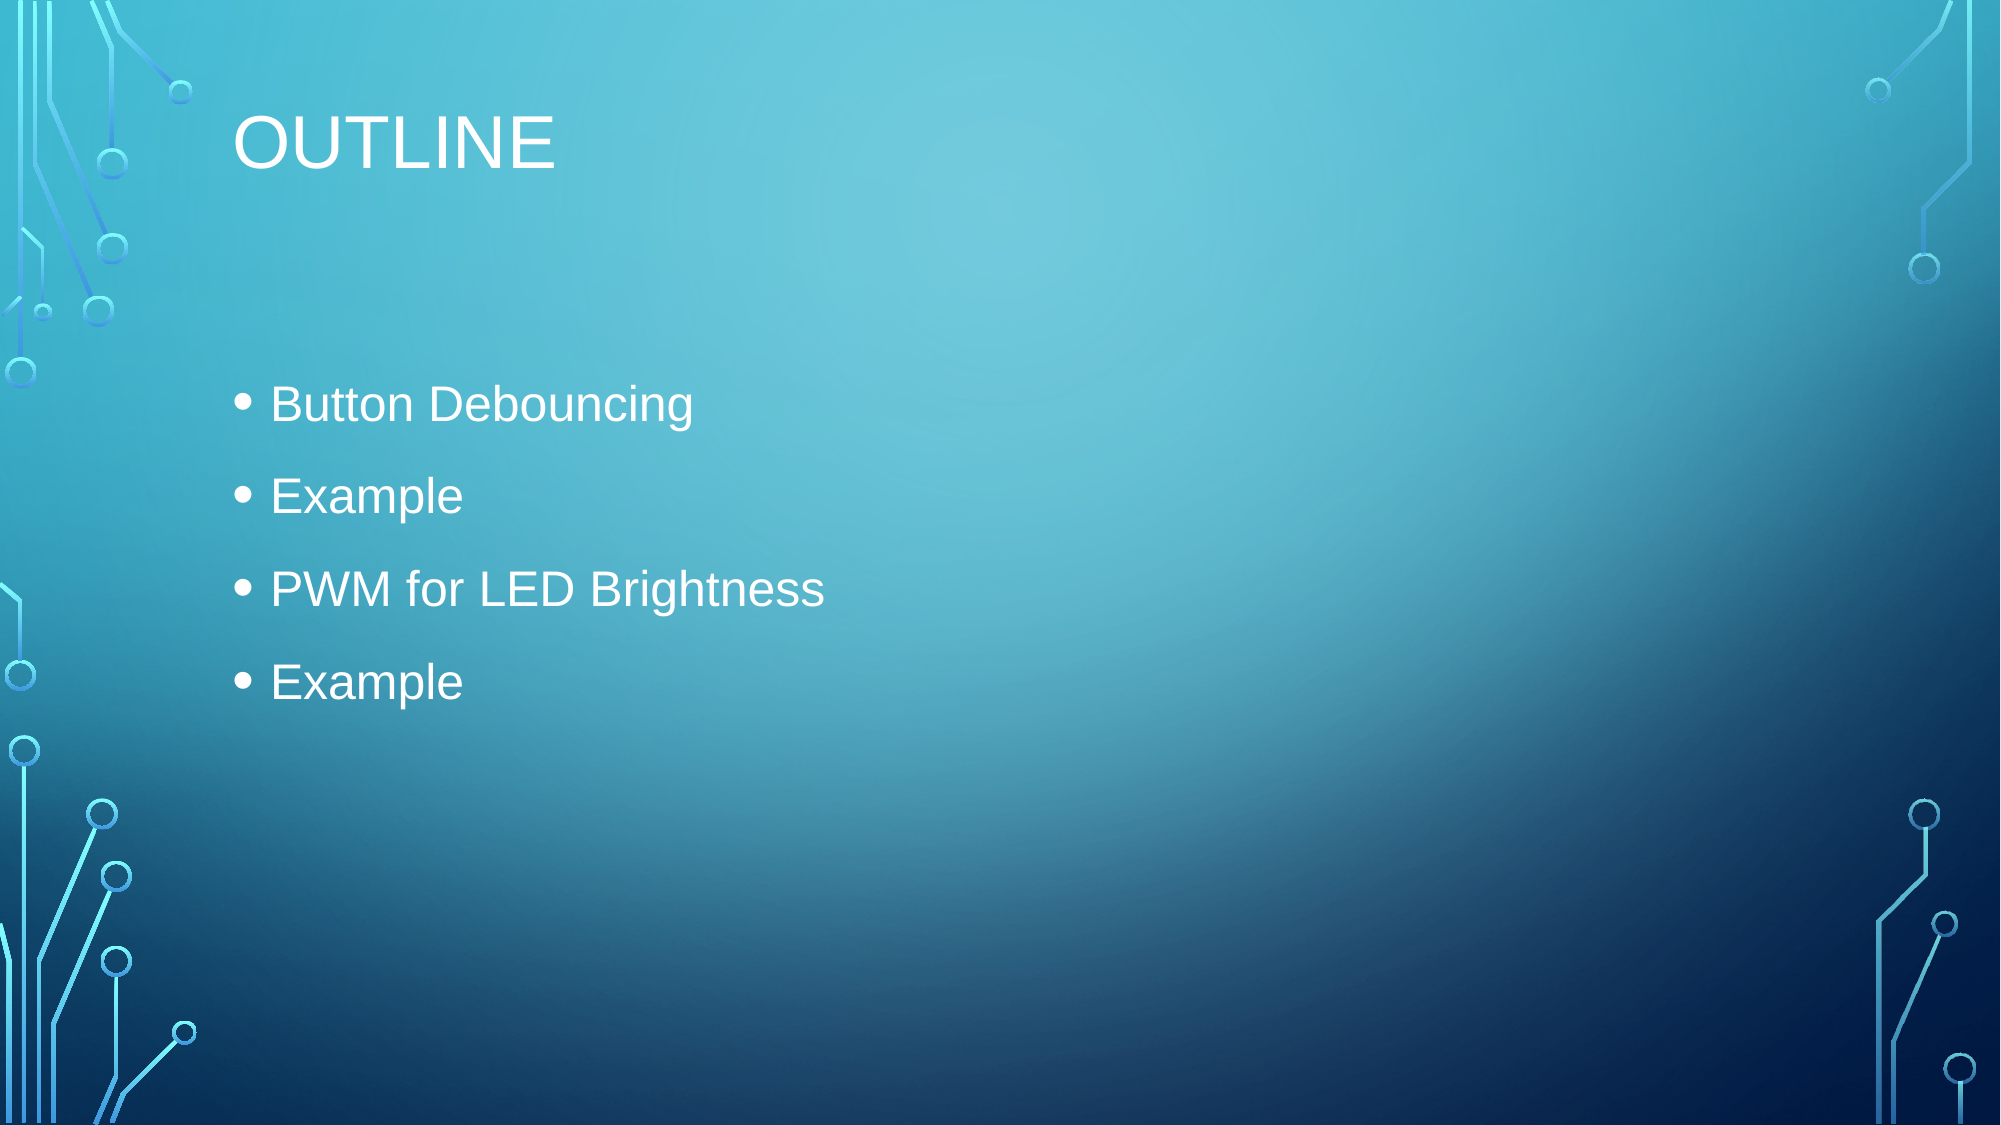

# Outline
Button Debouncing
Example
PWM for LED Brightness
Example